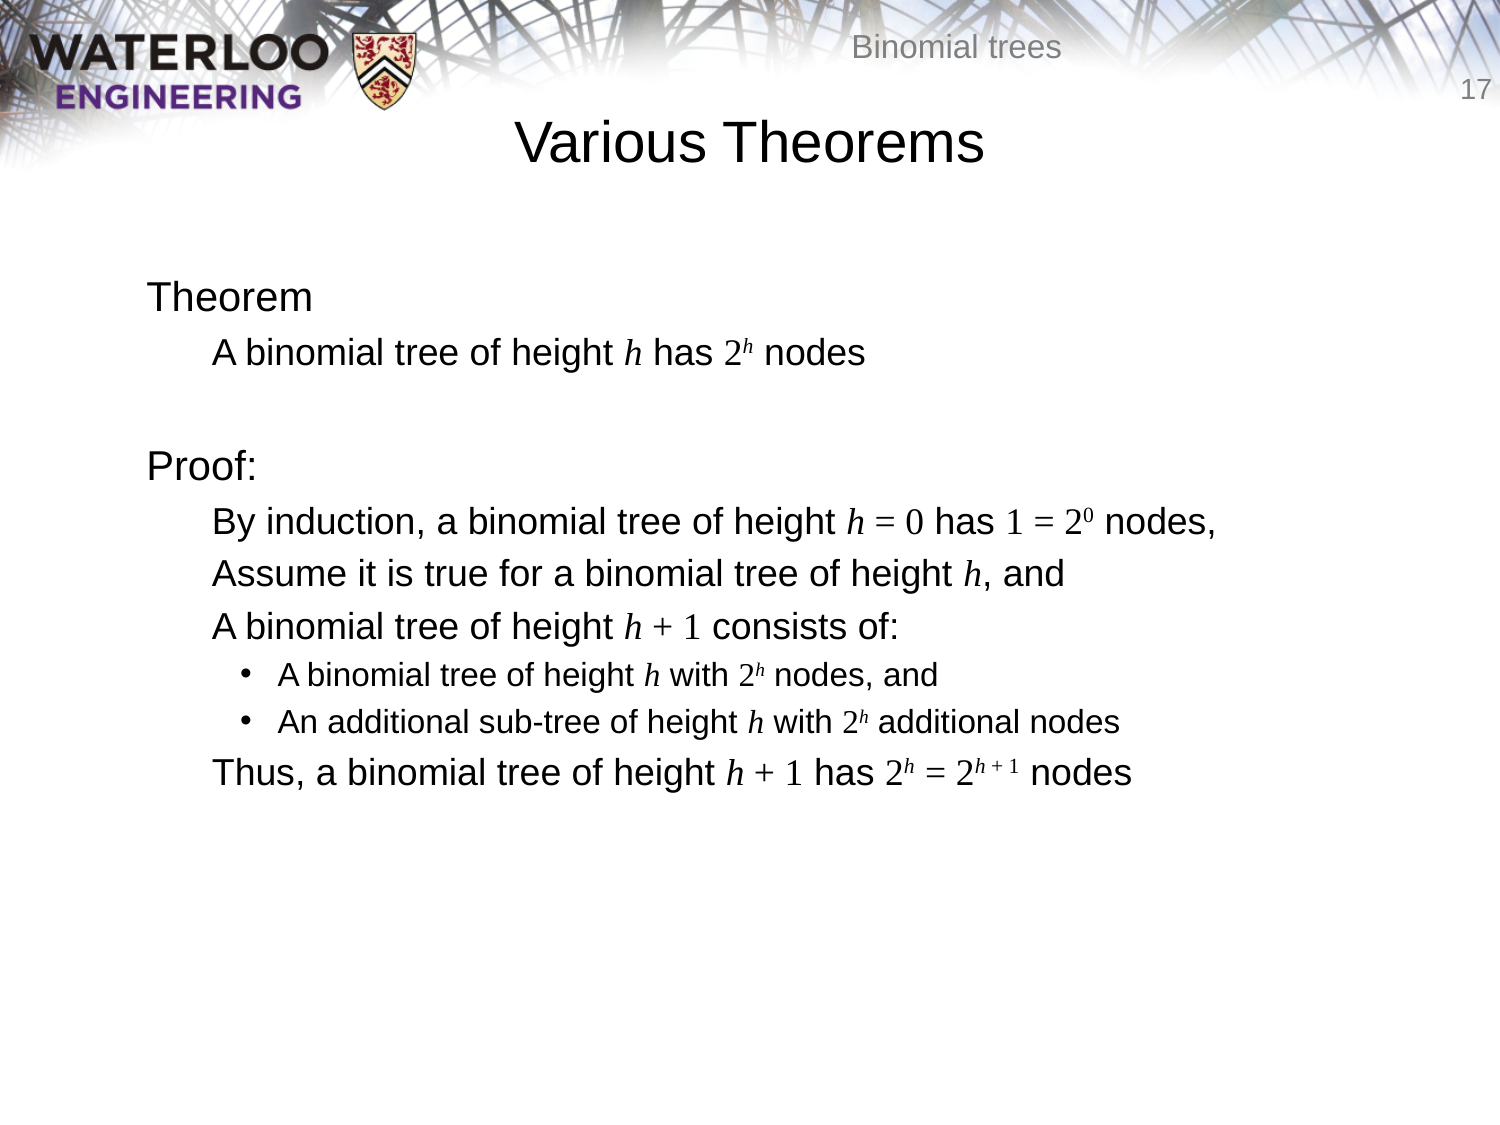

# Various Theorems
	Theorem
	A binomial tree of height h has 2h nodes

	Proof:
	By induction, a binomial tree of height h = 0 has 1 = 20 nodes,
	Assume it is true for a binomial tree of height h, and
	A binomial tree of height h + 1 consists of:
A binomial tree of height h with 2h nodes, and
An additional sub-tree of height h with 2h additional nodes
	Thus, a binomial tree of height h + 1 has 2h = 2h + 1 nodes